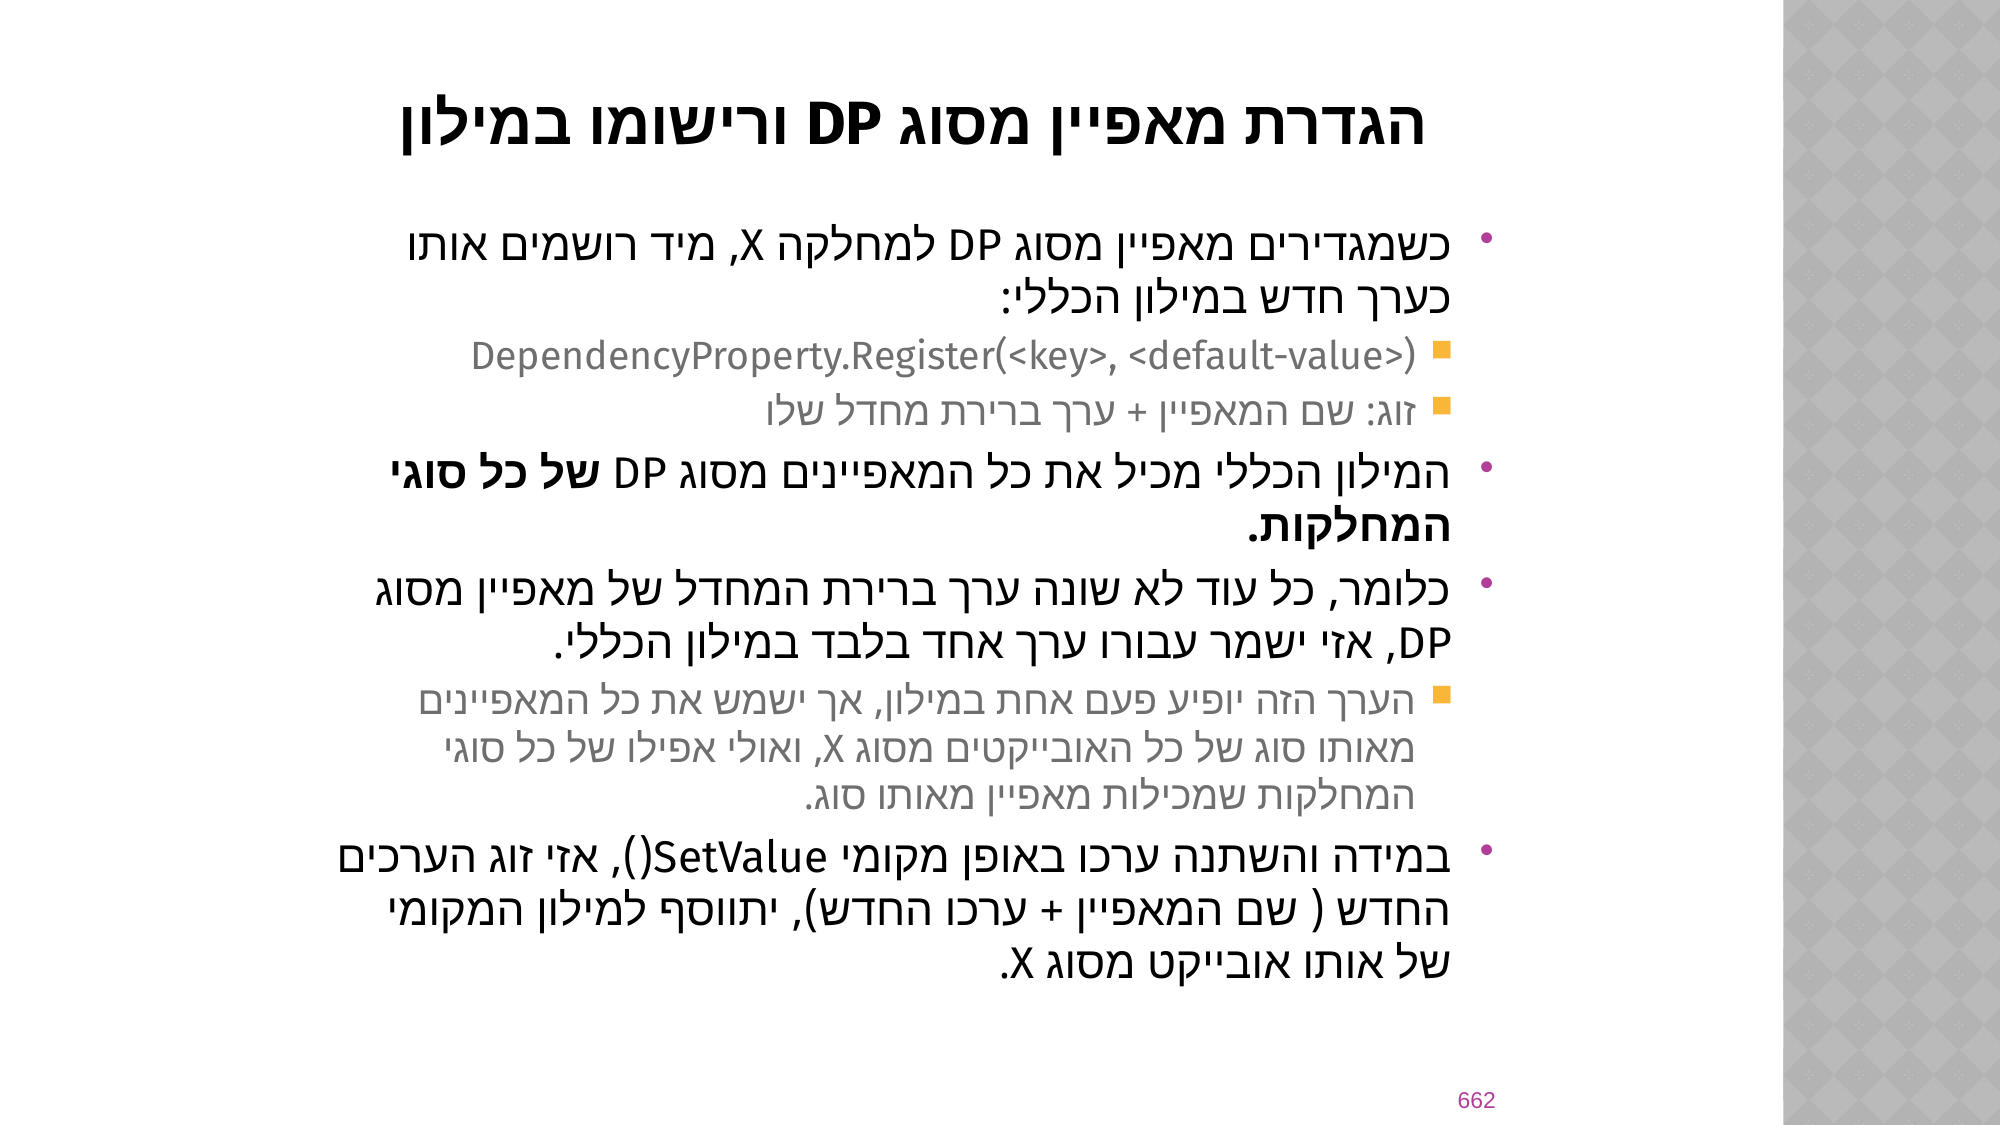

# הגדרת מאפיין מסוג DP ורישומו במילון
כשמגדירים מאפיין מסוג DP למחלקה X, מיד רושמים אותו כערך חדש במילון הכללי:
DependencyProperty.Register(<key>, <default-value>)
זוג: שם המאפיין + ערך ברירת מחדל שלו
המילון הכללי מכיל את כל המאפיינים מסוג DP של כל סוגי המחלקות.
כלומר, כל עוד לא שונה ערך ברירת המחדל של מאפיין מסוג DP, אזי ישמר עבורו ערך אחד בלבד במילון הכללי.
הערך הזה יופיע פעם אחת במילון, אך ישמש את כל המאפיינים מאותו סוג של כל האובייקטים מסוג X, ואולי אפילו של כל סוגי המחלקות שמכילות מאפיין מאותו סוג.
במידה והשתנה ערכו באופן מקומי SetValue(), אזי זוג הערכים החדש ( שם המאפיין + ערכו החדש), יתווסף למילון המקומי של אותו אובייקט מסוג X.
662